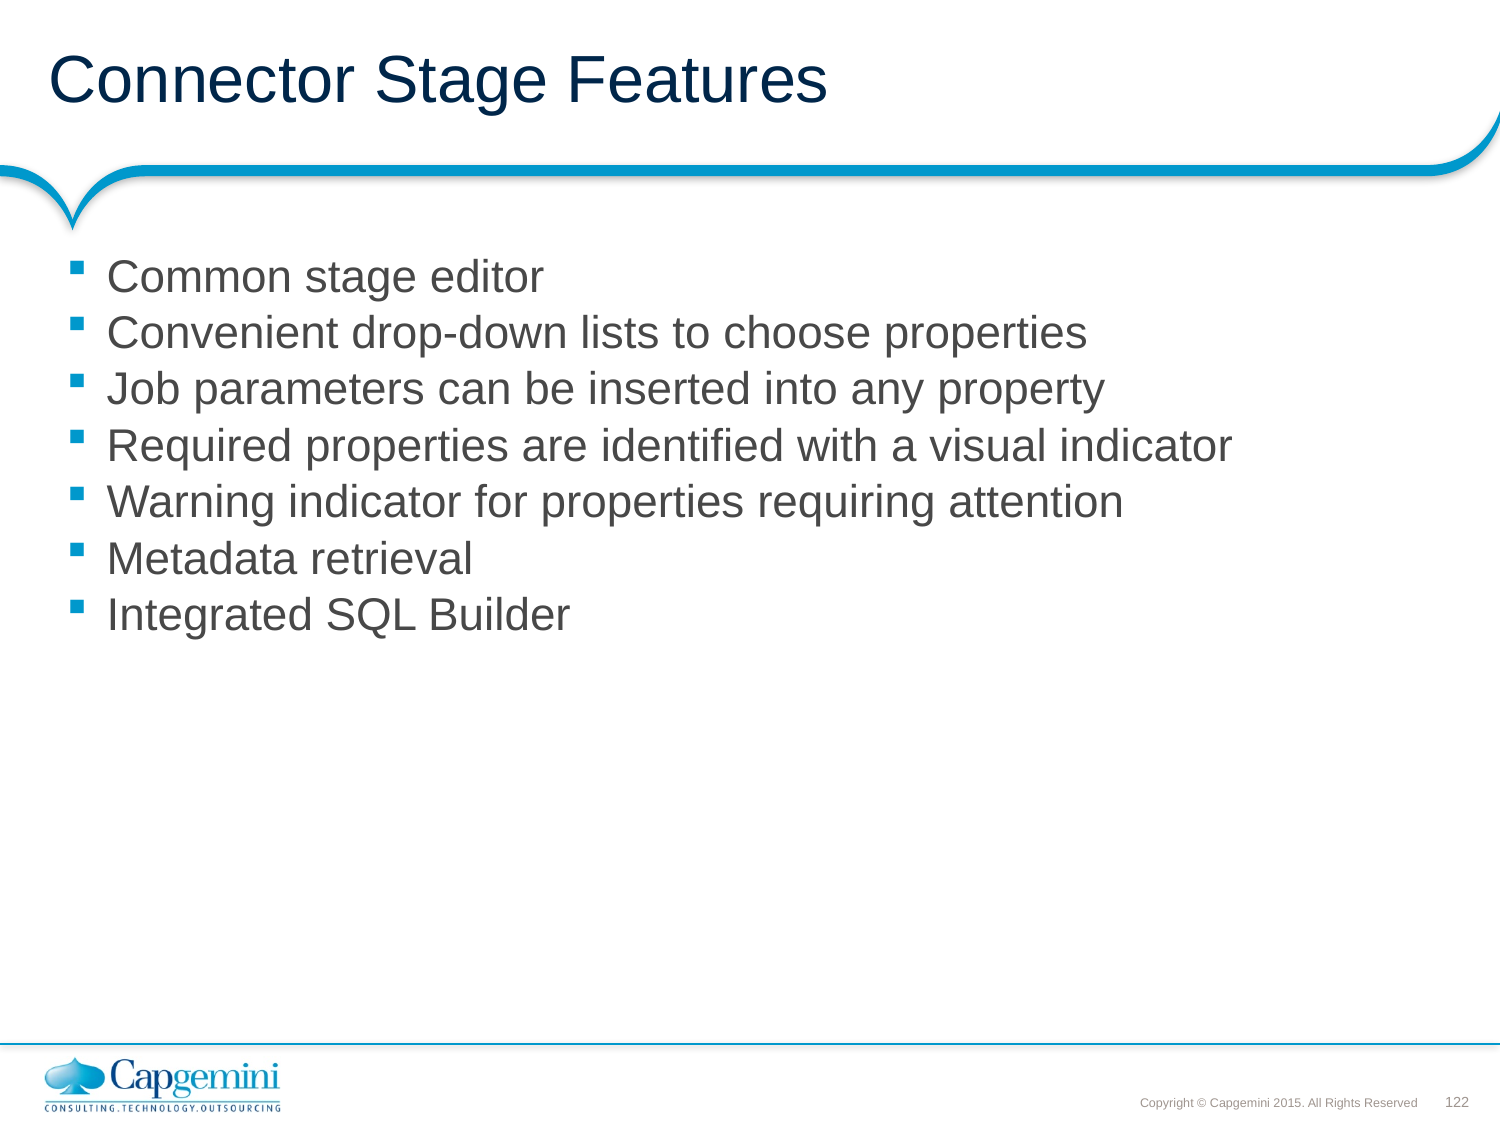

# Connector Stage Features
 Common stage editor
 Convenient drop-down lists to choose properties
 Job parameters can be inserted into any property
 Required properties are identified with a visual indicator
 Warning indicator for properties requiring attention
 Metadata retrieval
 Integrated SQL Builder